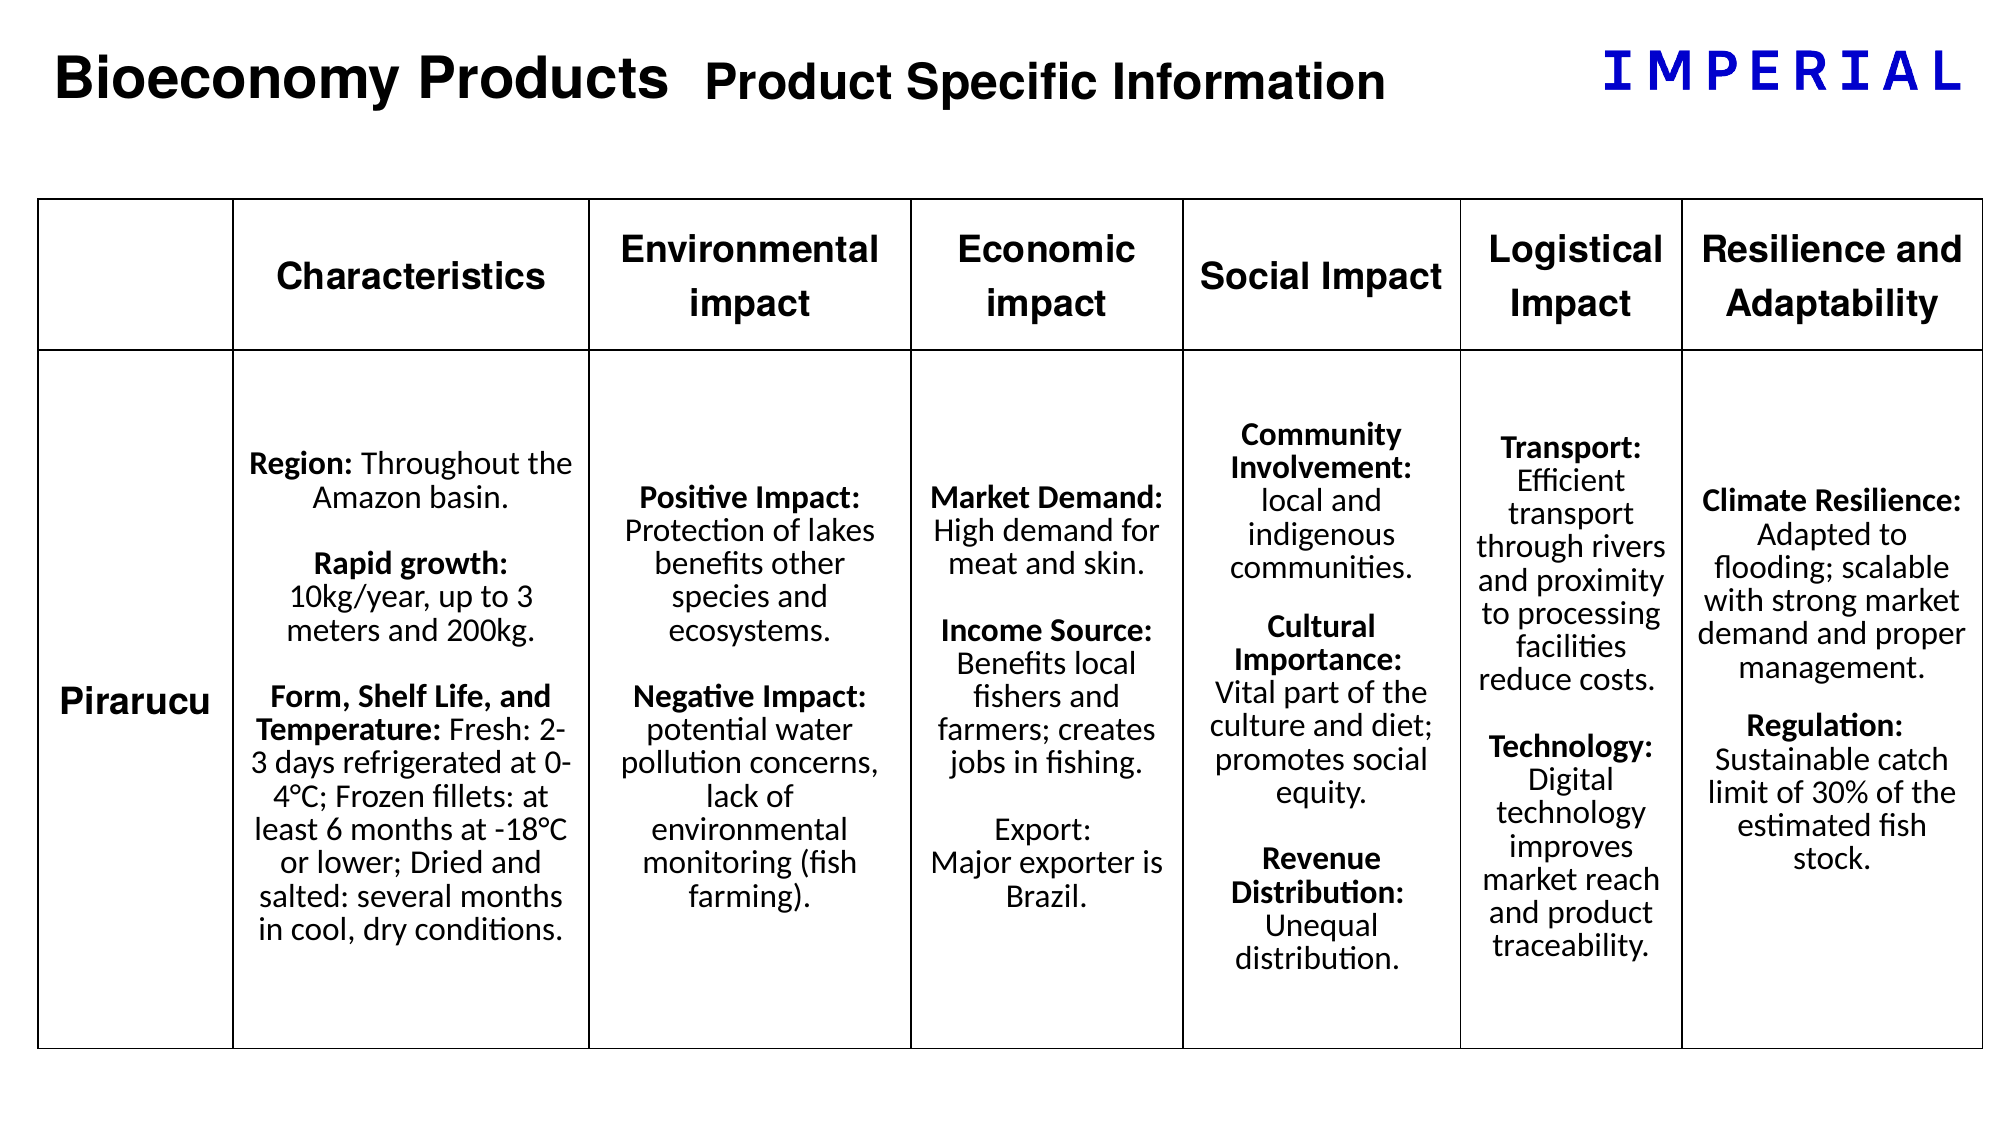

Bioeconomy Products
Product Specific Information
|  | Characteristics | Environmental impact | Economic impact | Social Impact | Logistical Impact | Resilience and Adaptability |
| --- | --- | --- | --- | --- | --- | --- |
| Pirarucu | Region: Throughout the Amazon basin. Rapid growth: 10kg/year, up to 3 meters and 200kg. Form, Shelf Life, and Temperature: Fresh: 2-3 days refrigerated at 0-4°C; Frozen fillets: at least 6 months at -18°C or lower; Dried and salted: several months in cool, dry conditions. | Positive Impact: Protection of lakes benefits other species and ecosystems. Negative Impact: potential water pollution concerns, lack of environmental monitoring (fish farming). | Market Demand: High demand for meat and skin. Income Source: Benefits local fishers and farmers; creates jobs in fishing. Export:  Major exporter is Brazil. | Community Involvement: local and indigenous communities.‎ Cultural Importance:  Vital part of the culture and diet; ‎promotes social equity.‎ Revenue Distribution:  Unequal distribution. | Transport: Efficient transport through rivers and proximity to processing facilities reduce costs.  Technology: Digital technology improves market reach and product traceability. | Climate Resilience: Adapted to flooding; scalable with strong market demand and proper management. Regulation:   Sustainable catch limit of 30% of the estimated fish stock. |